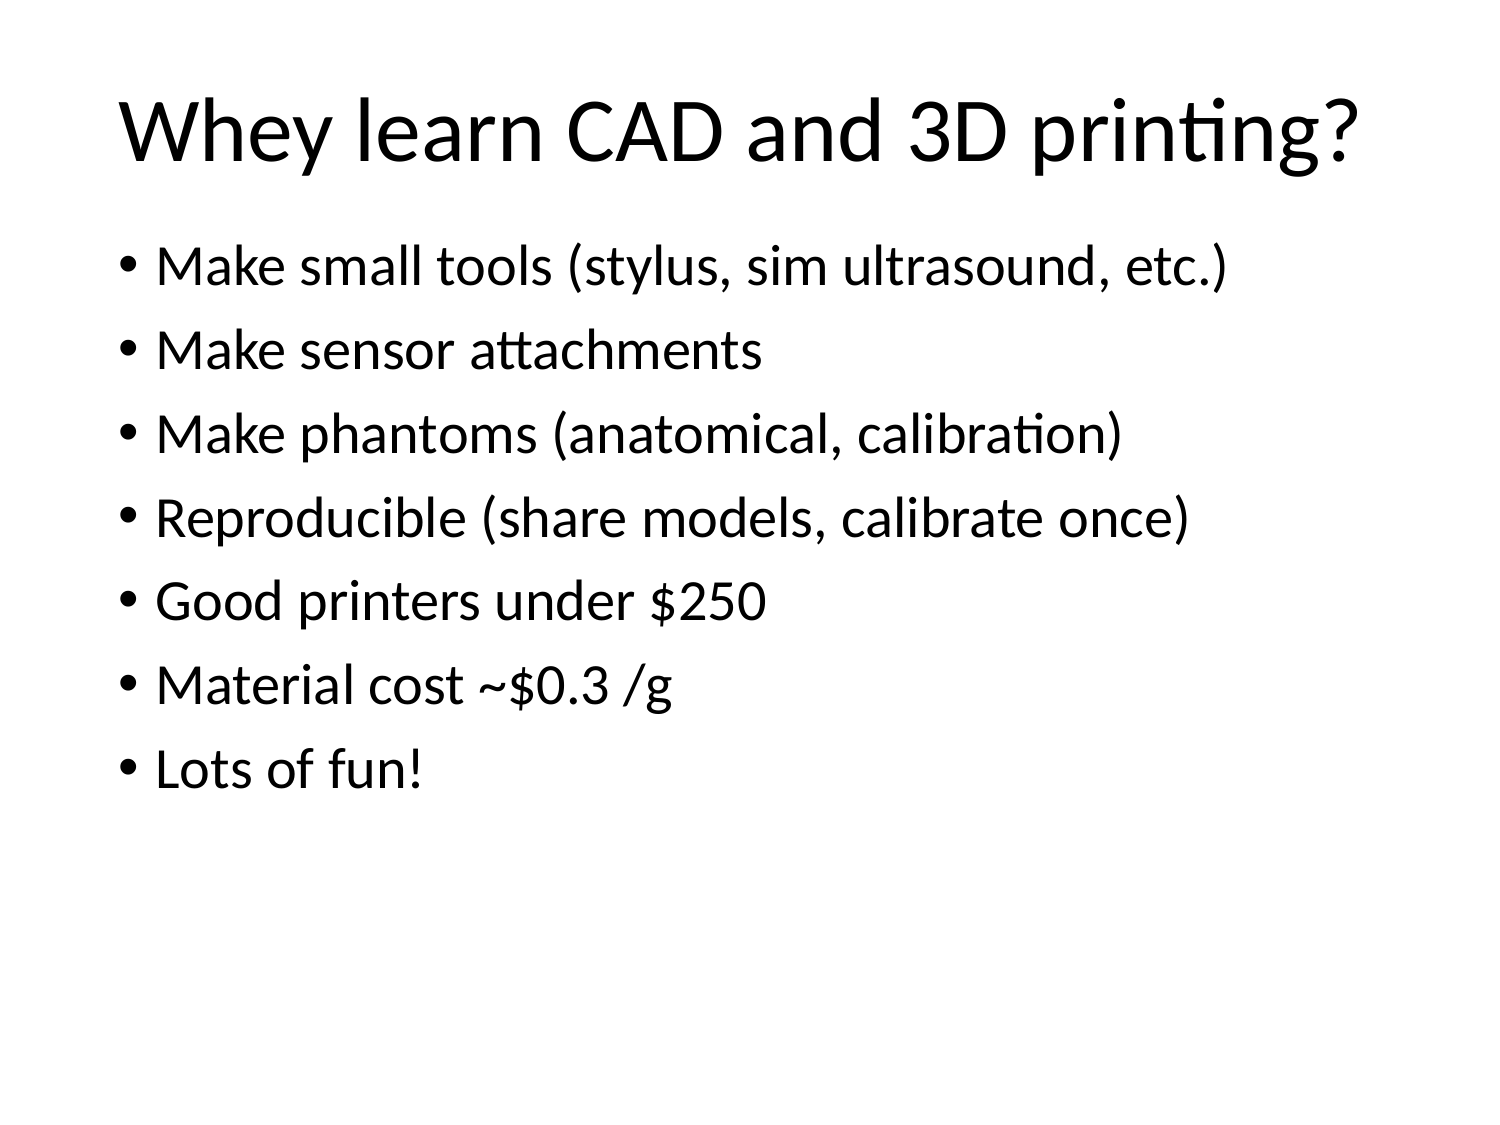

# Whey learn CAD and 3D printing?
Make small tools (stylus, sim ultrasound, etc.)
Make sensor attachments
Make phantoms (anatomical, calibration)
Reproducible (share models, calibrate once)
Good printers under $250
Material cost ~$0.3 /g
Lots of fun!